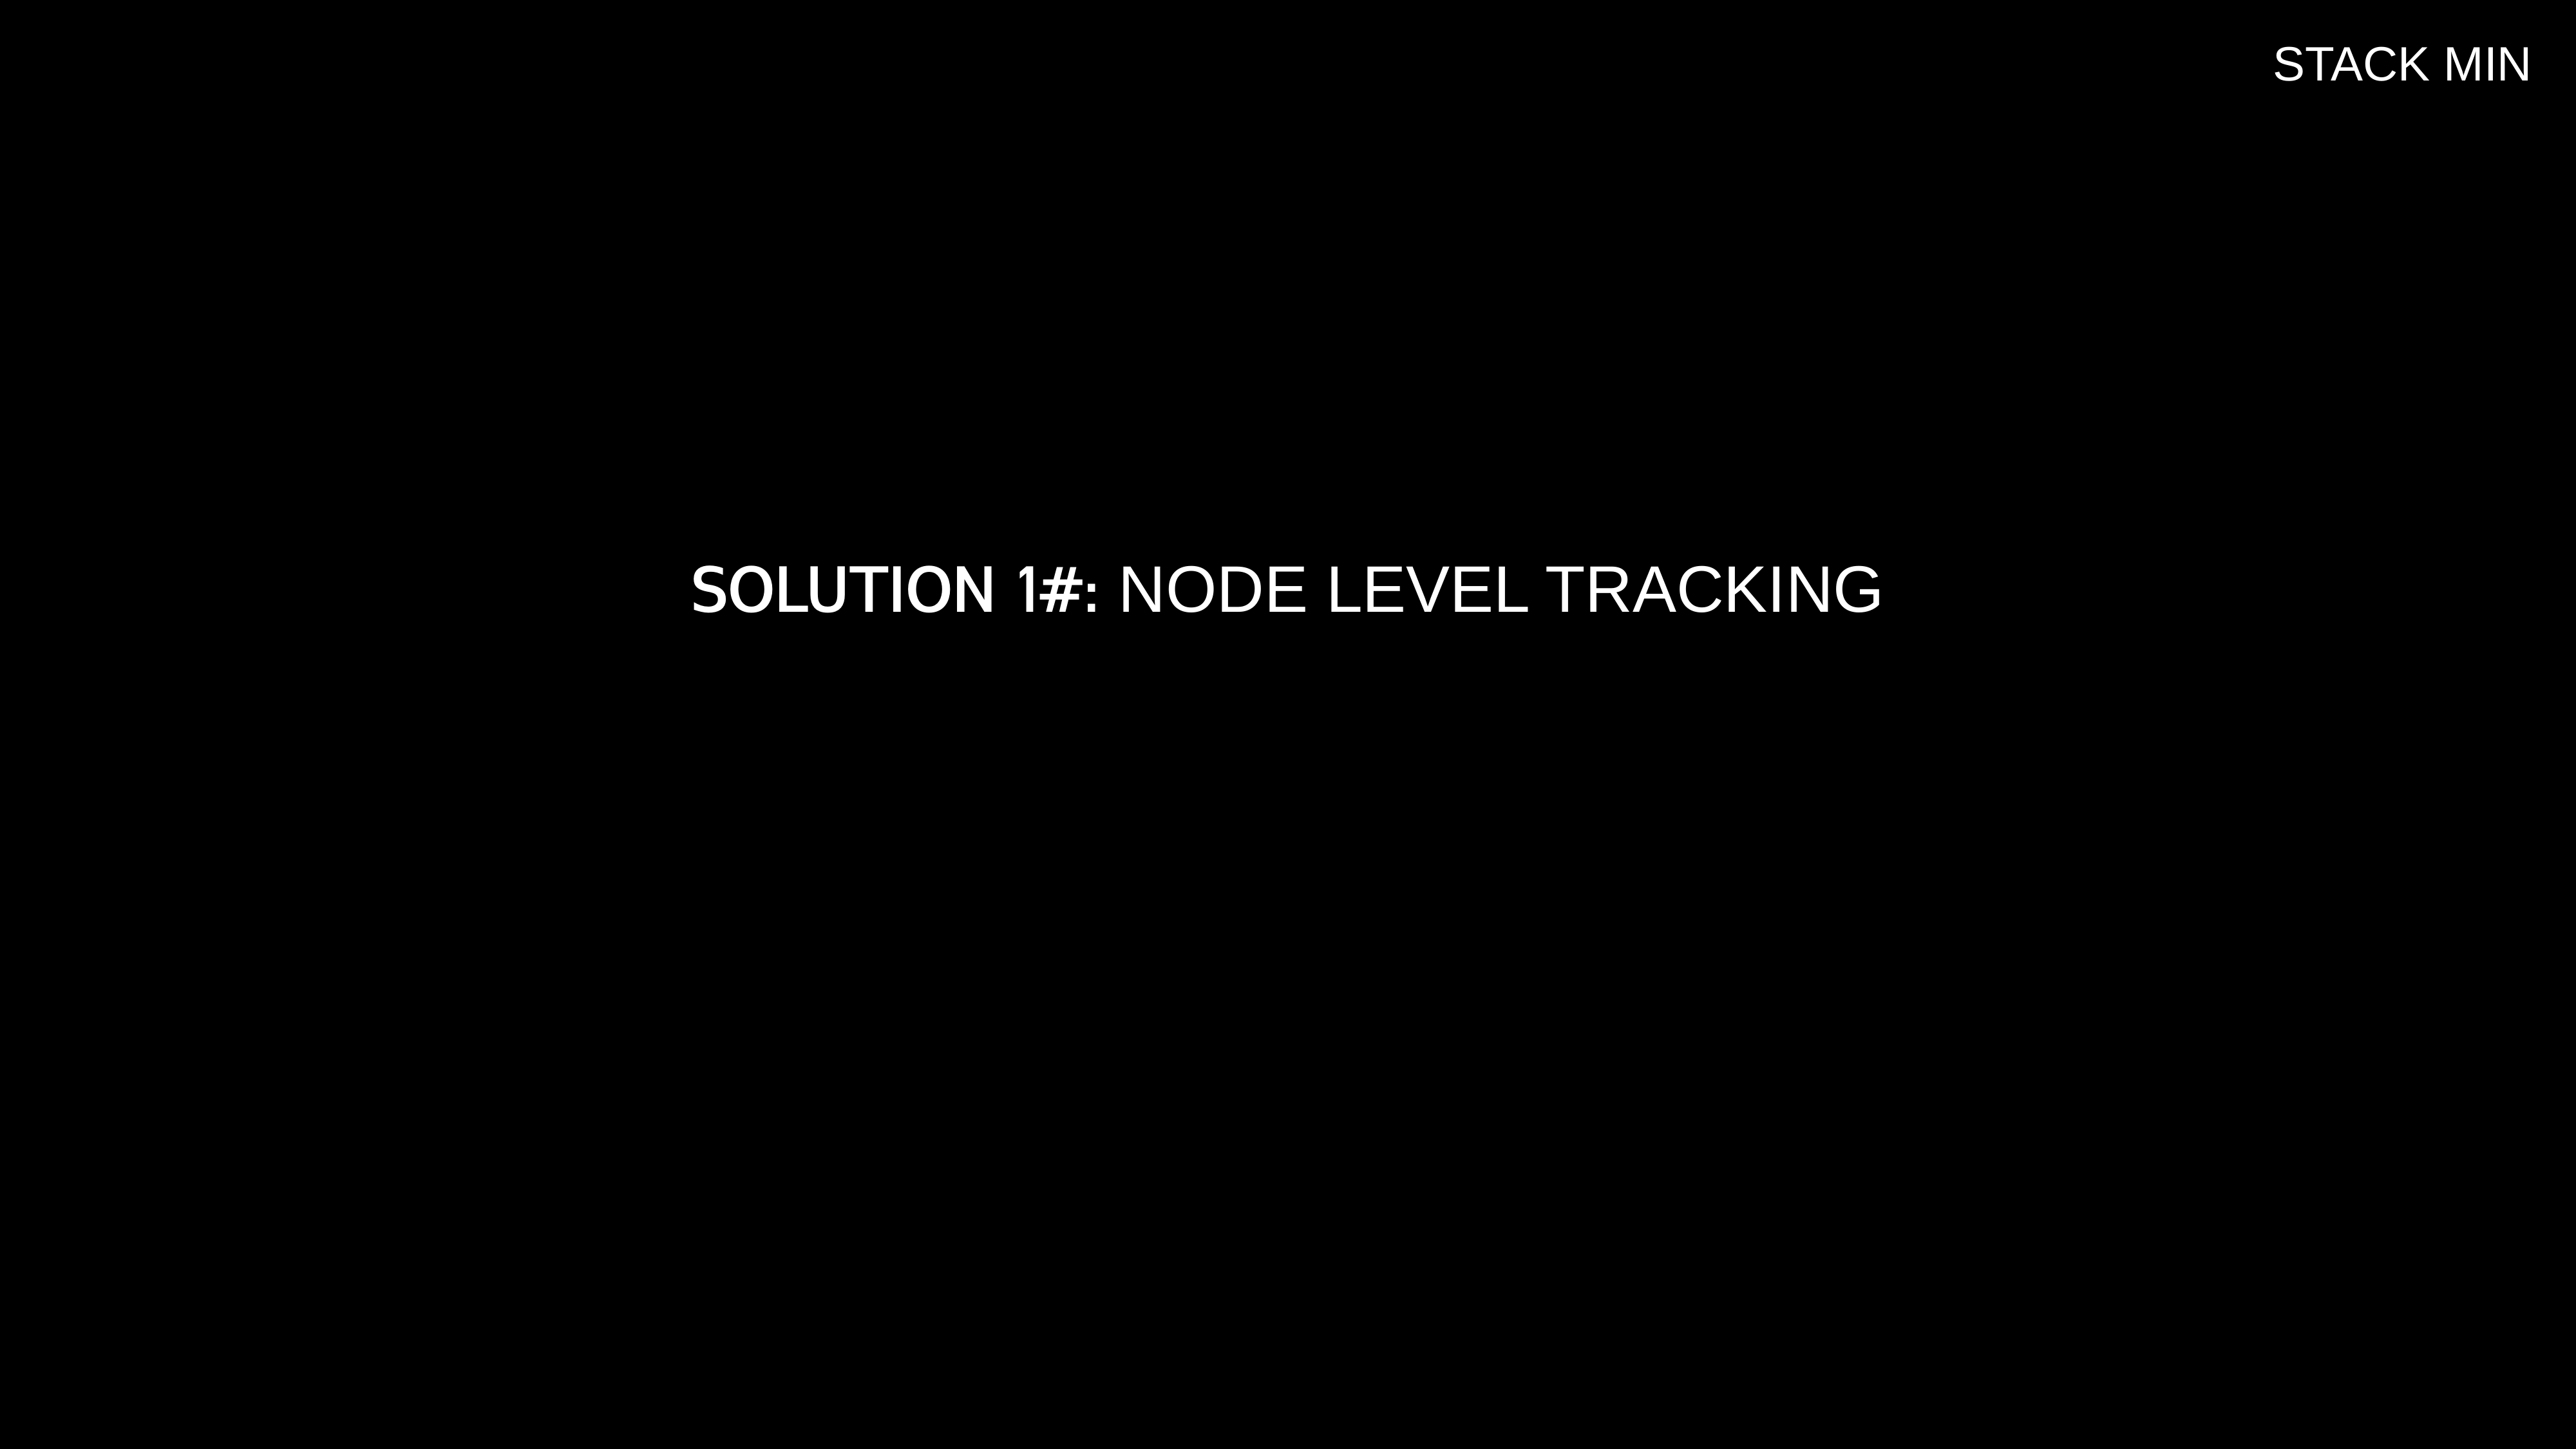

STACK MIN
# Solution 1#: Node level tracking